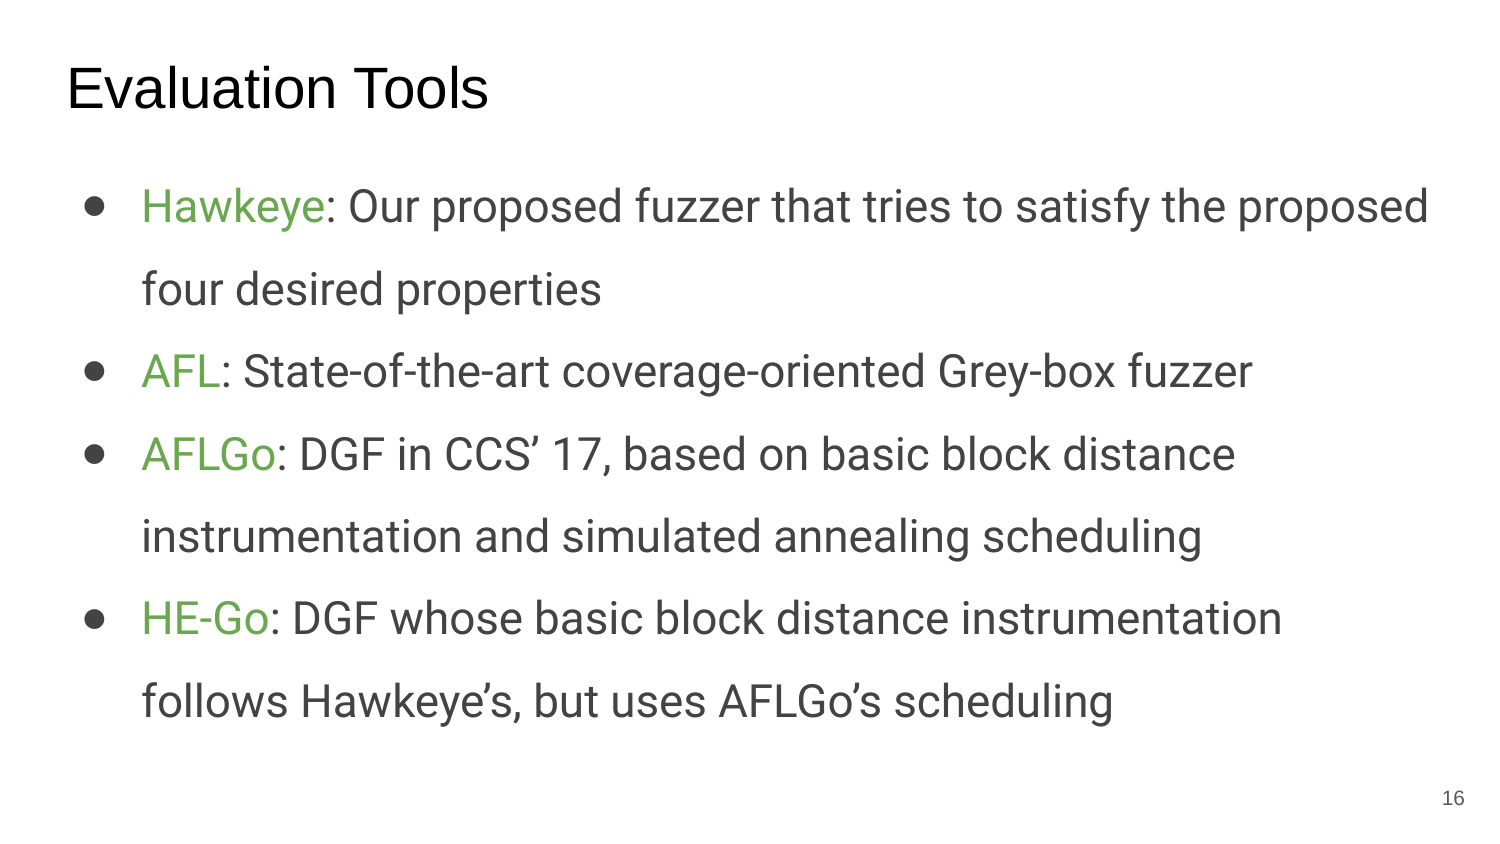

# Evaluation Tools
Hawkeye: Our proposed fuzzer that tries to satisfy the proposed four desired properties
AFL: State-of-the-art coverage-oriented Grey-box fuzzer
AFLGo: DGF in CCS’ 17, based on basic block distance instrumentation and simulated annealing scheduling
HE-Go: DGF whose basic block distance instrumentation follows Hawkeye’s, but uses AFLGo’s scheduling
16